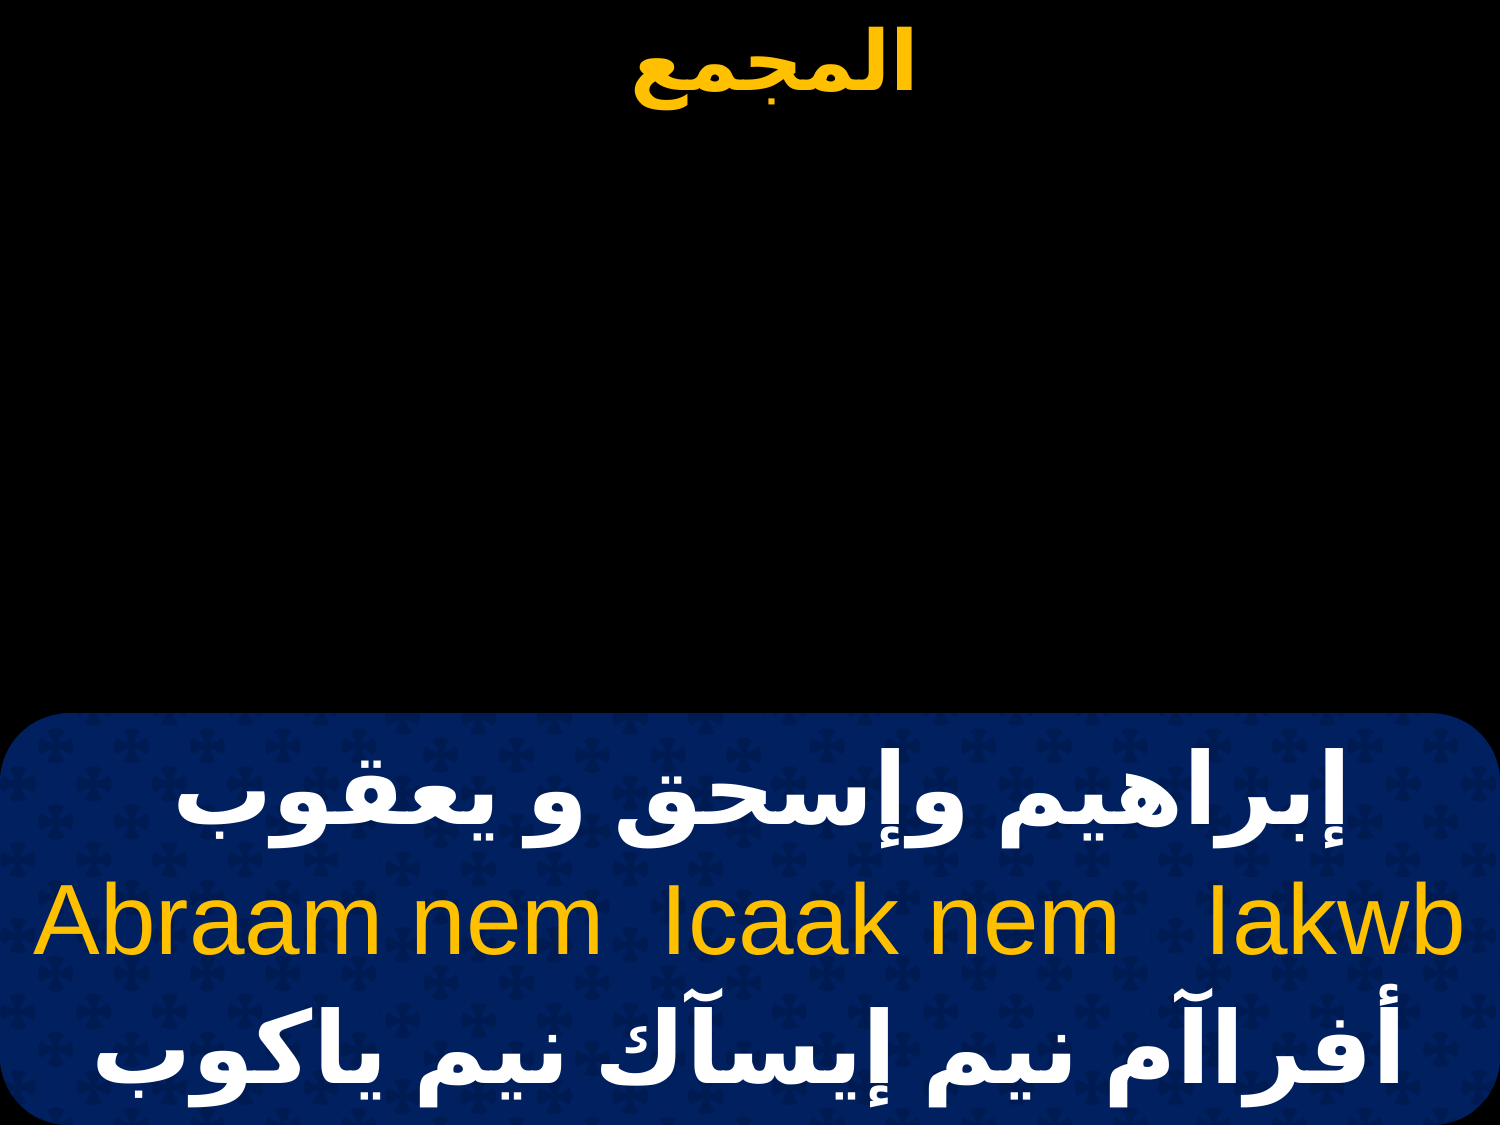

# إبراهيم وإسحق و يعقوب
Abraam nem  Icaak nem   Iakwb
أفراآم نيم إيسآك نيم ياكوب